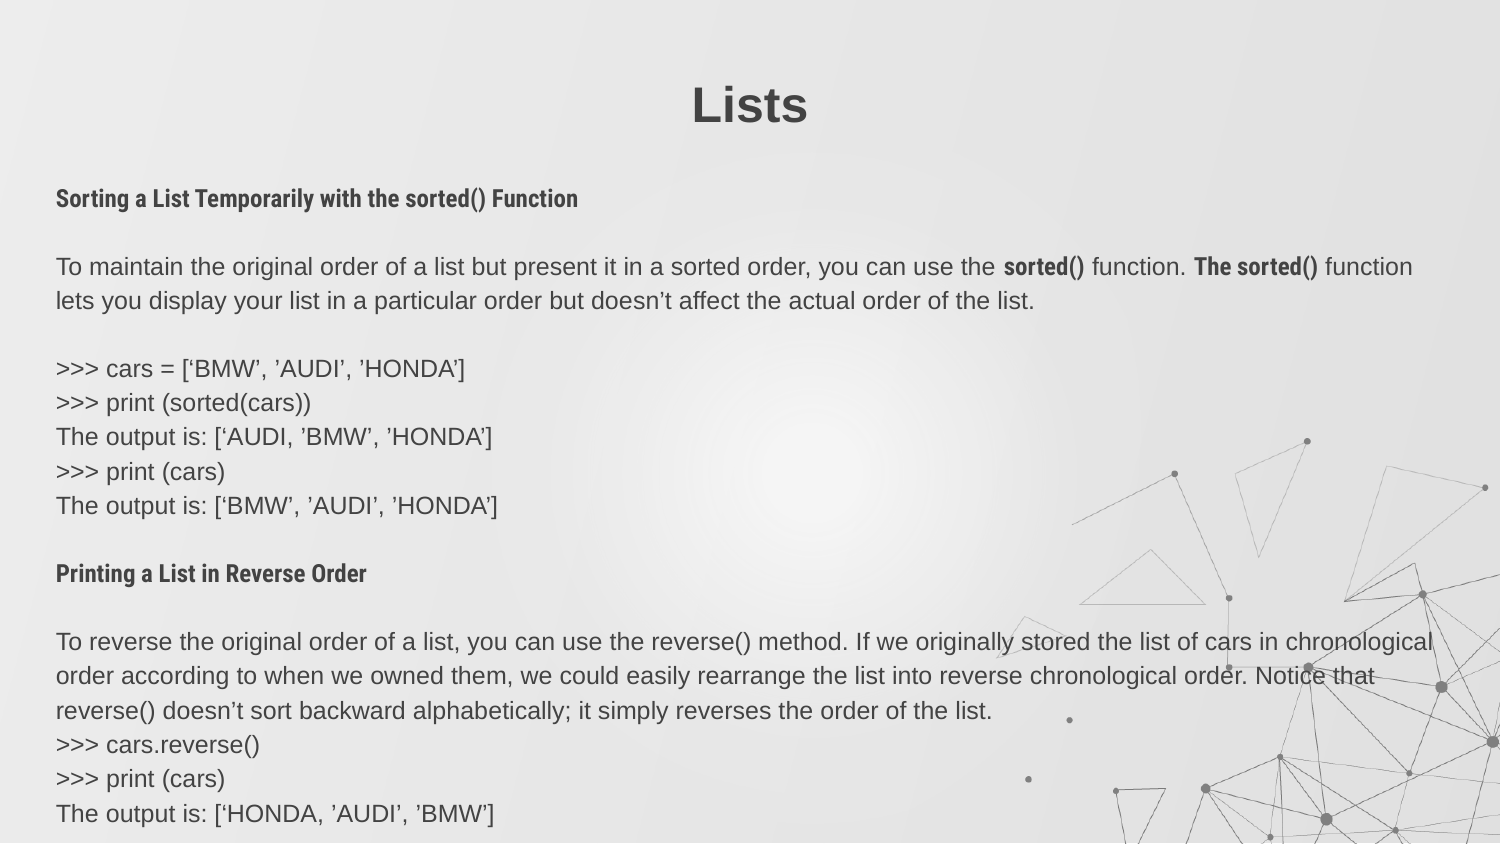

# Lists
Sorting a List Temporarily with the sorted() Function
To maintain the original order of a list but present it in a sorted order, you can use the sorted() function. The sorted() function lets you display your list in a particular order but doesn’t affect the actual order of the list.
>>> cars = [‘BMW’, ’AUDI’, ’HONDA’]
>>> print (sorted(cars))
The output is: [‘AUDI, ’BMW’, ’HONDA’]
>>> print (cars)
The output is: [‘BMW’, ’AUDI’, ’HONDA’]
Printing a List in Reverse Order
To reverse the original order of a list, you can use the reverse() method. If we originally stored the list of cars in chronological order according to when we owned them, we could easily rearrange the list into reverse chronological order. Notice that reverse() doesn’t sort backward alphabetically; it simply reverses the order of the list.
>>> cars.reverse()
>>> print (cars)
The output is: [‘HONDA, ’AUDI’, ’BMW’]